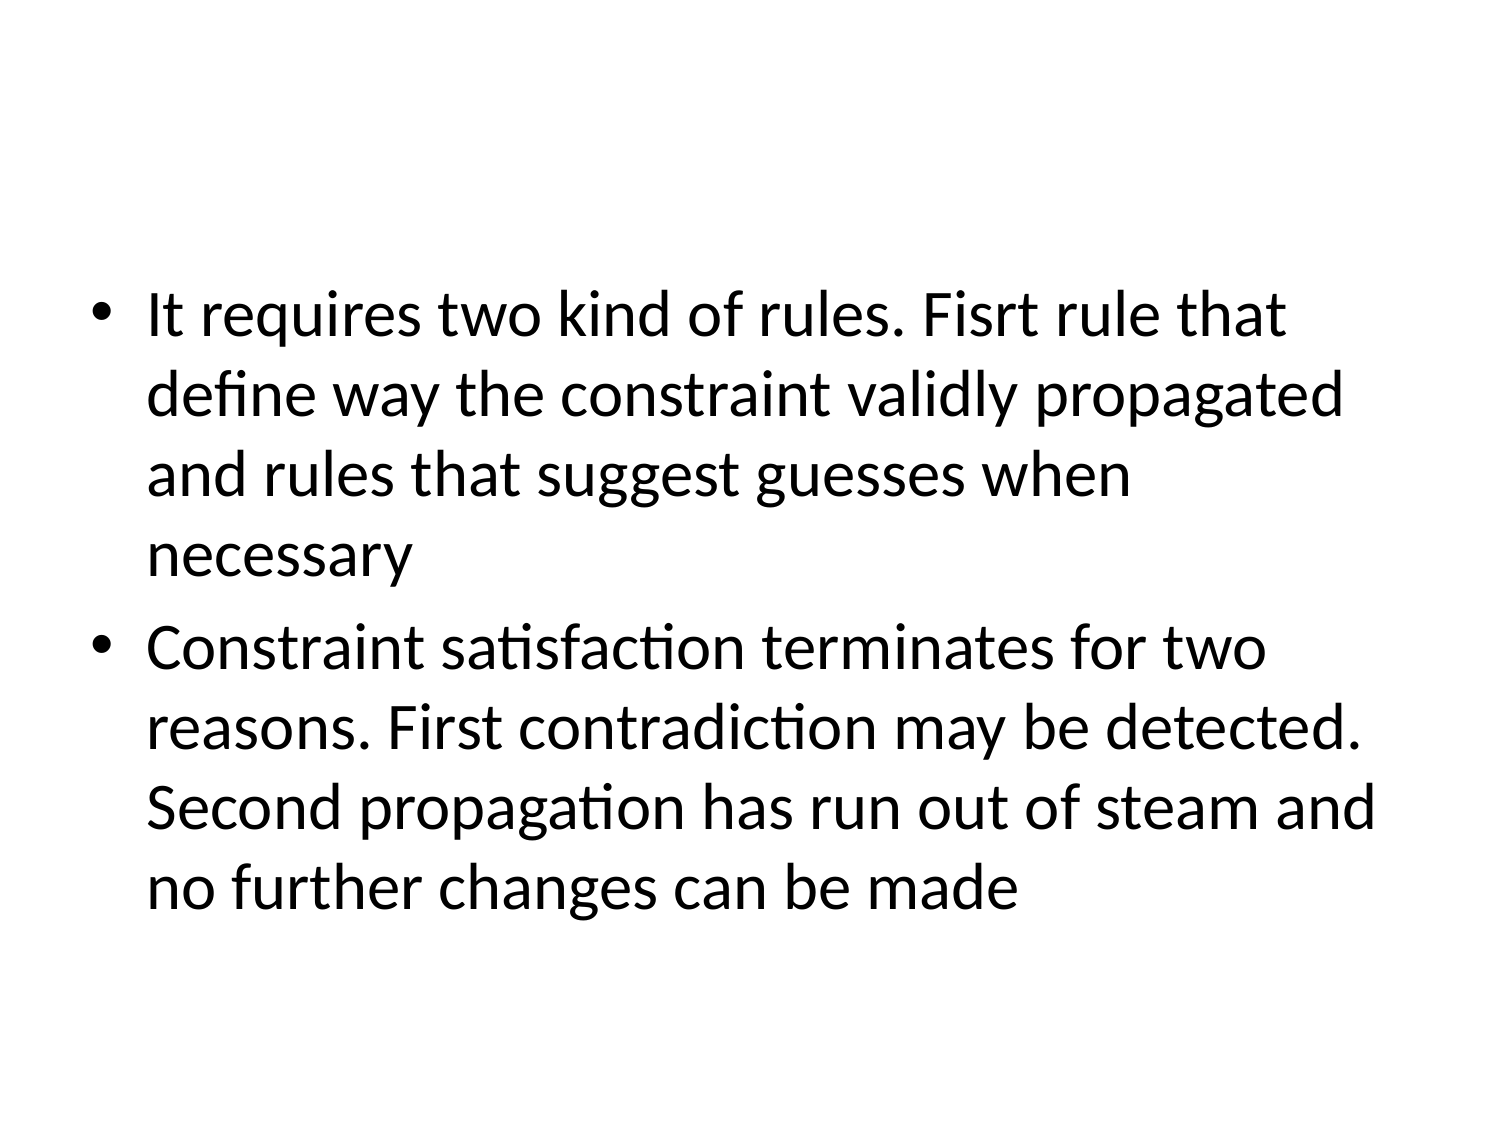

#
It requires two kind of rules. Fisrt rule that define way the constraint validly propagated and rules that suggest guesses when necessary
Constraint satisfaction terminates for two reasons. First contradiction may be detected. Second propagation has run out of steam and no further changes can be made